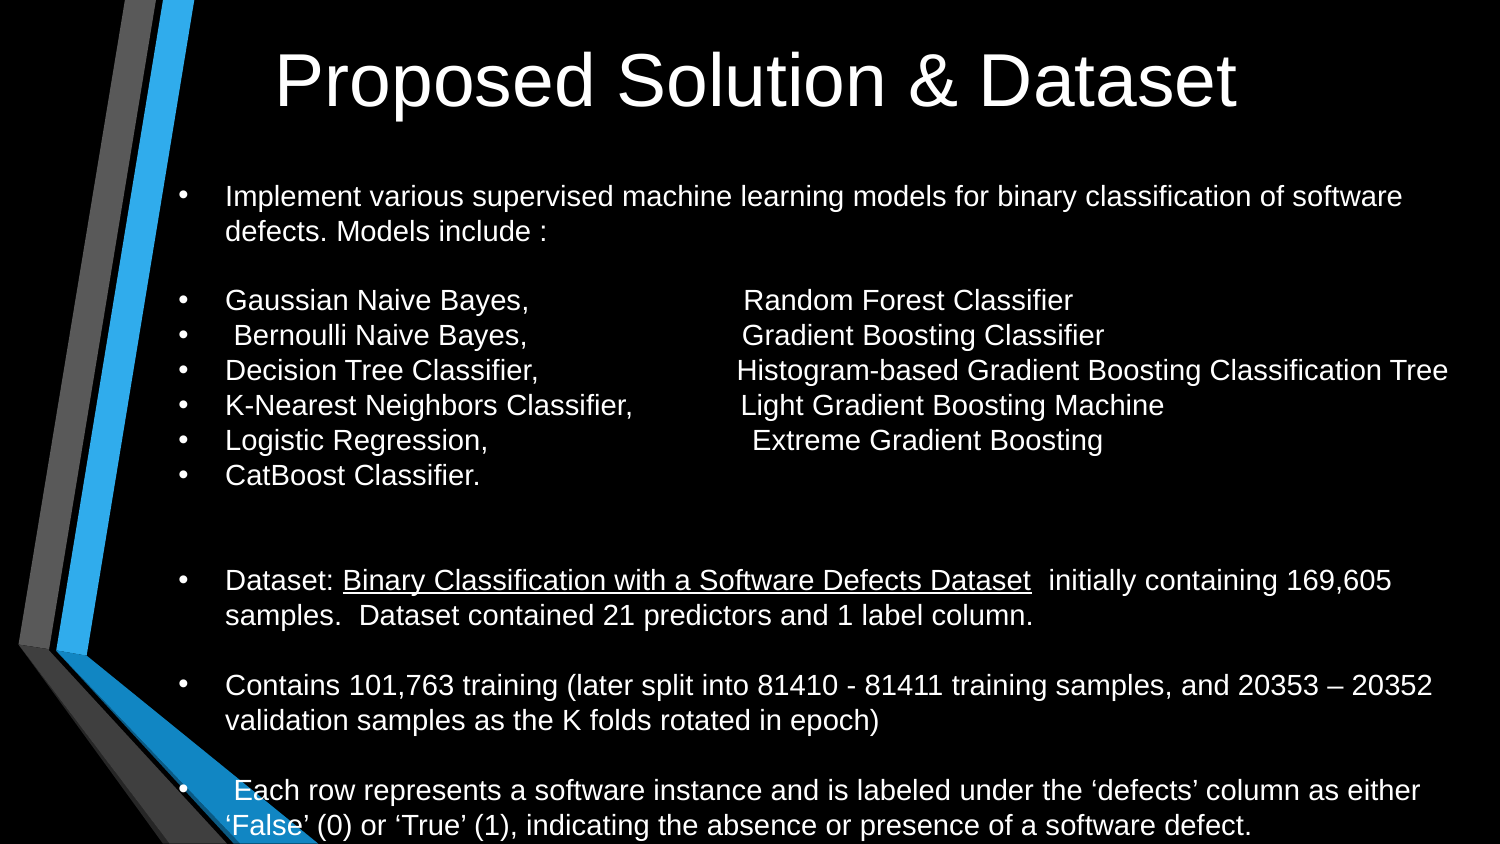

# Proposed Solution & Dataset
Implement various supervised machine learning models for binary classification of software defects. Models include :

Gaussian Naive Bayes,                          Random Forest Classifier
 Bernoulli Naive Bayes,                          Gradient Boosting Classifier
Decision Tree Classifier,                        Histogram-based Gradient Boosting Classification Tree
K-Nearest Neighbors Classifier,             Light Gradient Boosting Machine
Logistic Regression,                                Extreme Gradient Boosting
CatBoost Classifier.

Dataset: Binary Classification with a Software Defects Dataset  initially containing 169,605  samples.  Dataset contained 21 predictors and 1 label column.

Contains 101,763 training (later split into 81410 - 81411 training samples, and 20353 – 20352 validation samples as the K folds rotated in epoch)

 Each row represents a software instance and is labeled under the ‘defects’ column as either ‘False’ (0) or ‘True’ (1), indicating the absence or presence of a software defect.